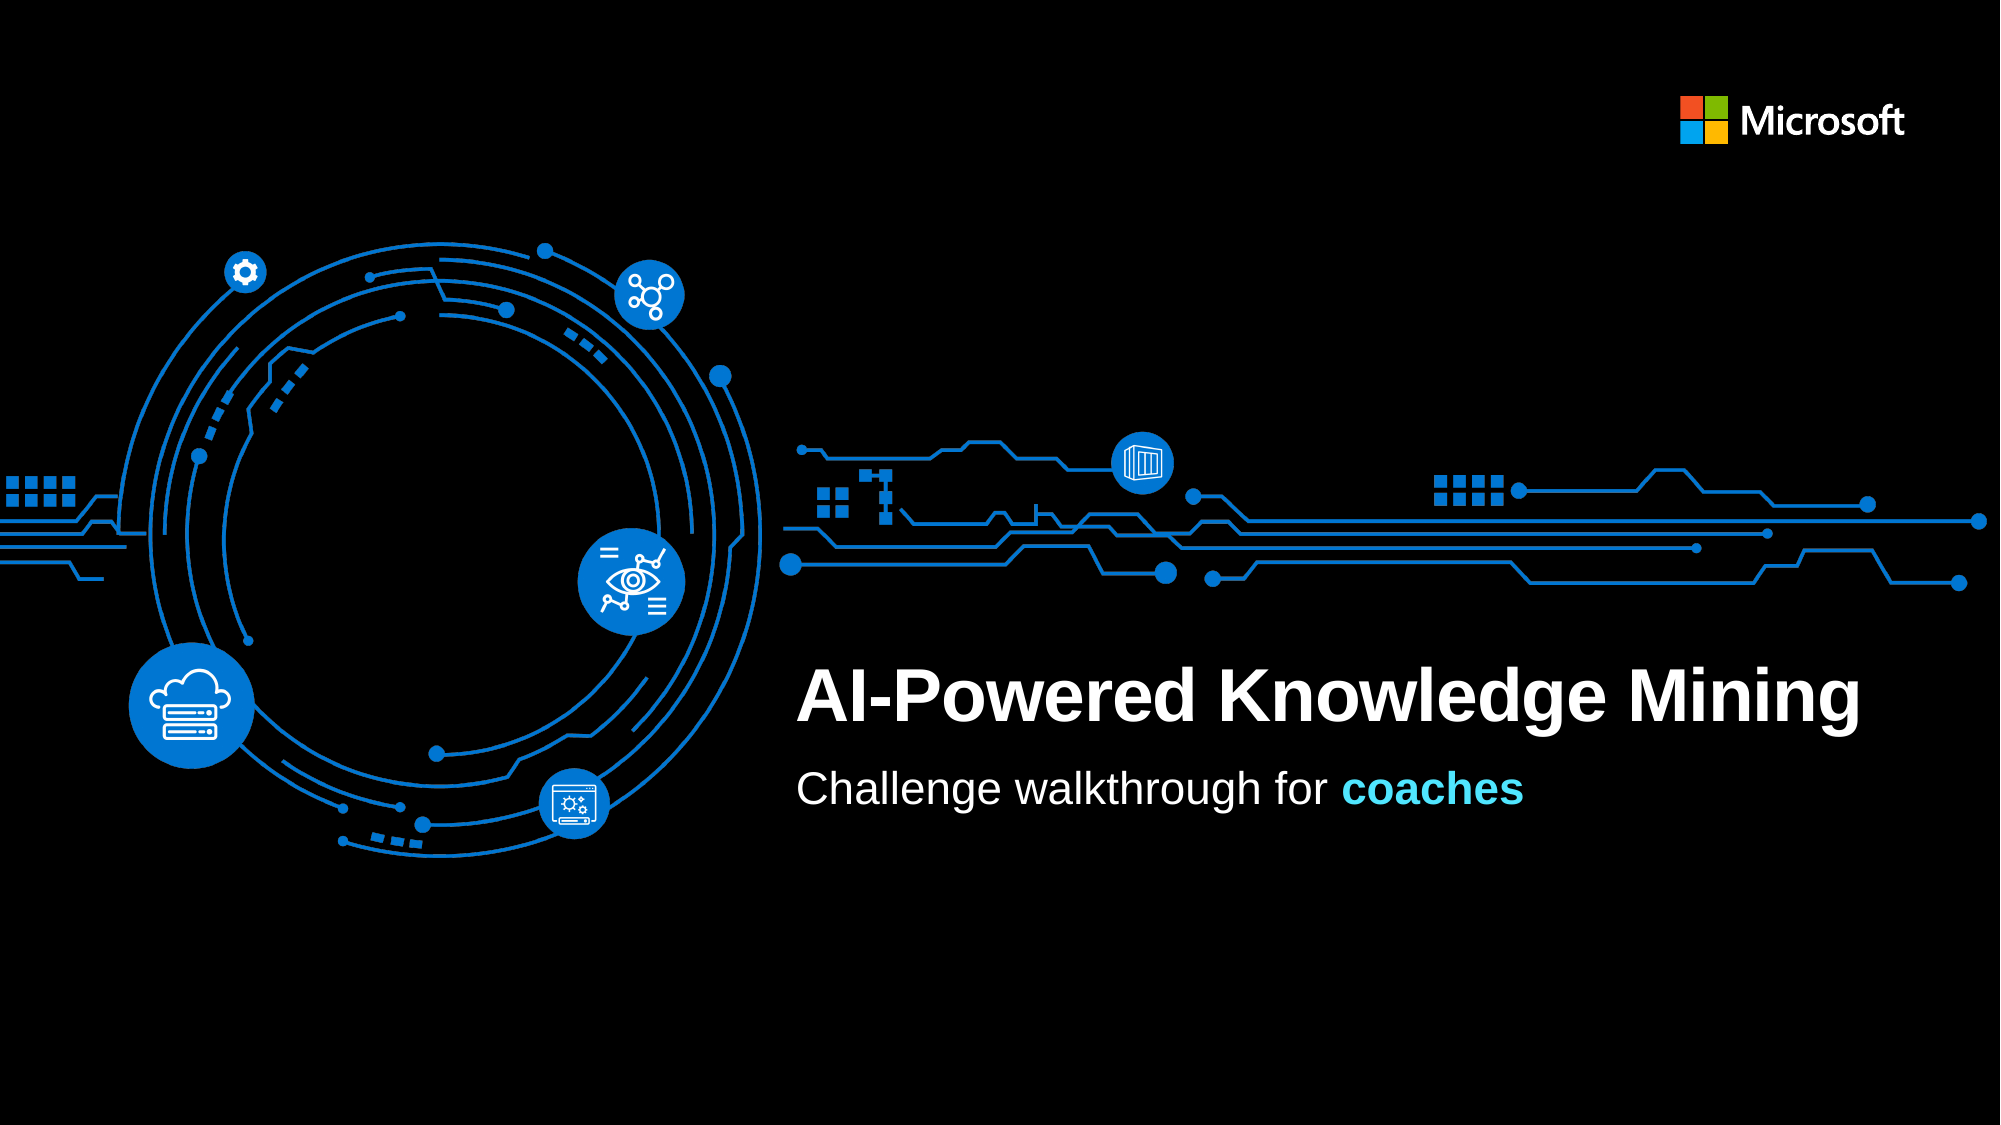

# AI-Powered Knowledge Mining
Challenge walkthrough for coaches